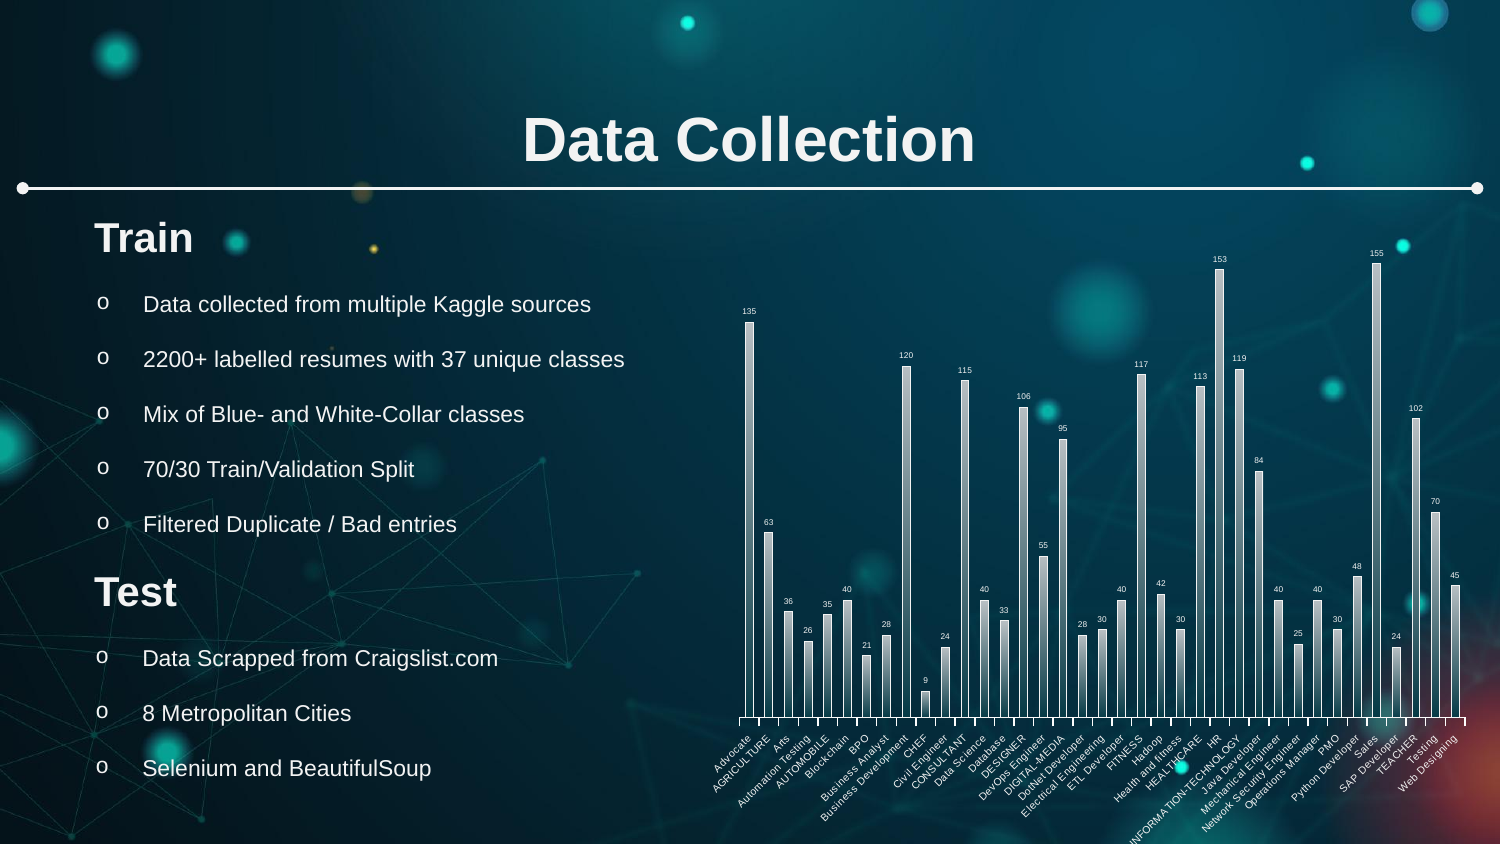

# Data Collection

### Chart

| Category | Series 1 |
|---|---|
| Advocate | 135.0 |
| AGRICULTURE | 63.0 |
| Arts | 36.0 |
| Automation Testing | 26.0 |
| AUTOMOBILE | 35.0 |
| Blockchain | 40.0 |
| BPO | 21.0 |
| Business Analyst | 28.0 |
| Business Development | 120.0 |
| CHEF | 9.0 |
| Civil Engineer | 24.0 |
| CONSULTANT | 115.0 |
| Data Science | 40.0 |
| Database | 33.0 |
| DESIGNER | 106.0 |
| DevOps Engineer | 55.0 |
| DIGITAL-MEDIA | 95.0 |
| DotNet Developer | 28.0 |
| Electrical Engineering | 30.0 |
| ETL Developer | 40.0 |
| FITNESS | 117.0 |
| Hadoop | 42.0 |
| Health and fitness | 30.0 |
| HEALTHCARE | 113.0 |
| HR | 153.0 |
| INFORMATION-TECHNOLOGY | 119.0 |
| Java Developer | 84.0 |
| Mechanical Engineer | 40.0 |
| Network Security Engineer | 25.0 |
| Operations Manager | 40.0 |
| PMO | 30.0 |
| Python Developer | 48.0 |
| Sales | 155.0 |
| SAP Developer | 24.0 |
| TEACHER | 102.0 |
| Testing | 70.0 |
| Web Designing | 45.0 |
Train
Data collected from multiple Kaggle sources
2200+ labelled resumes with 37 unique classes
Mix of Blue- and White-Collar classes
70/30 Train/Validation Split
Filtered Duplicate / Bad entries
Test
Data Scrapped from Craigslist.com
8 Metropolitan Cities
Selenium and BeautifulSoup